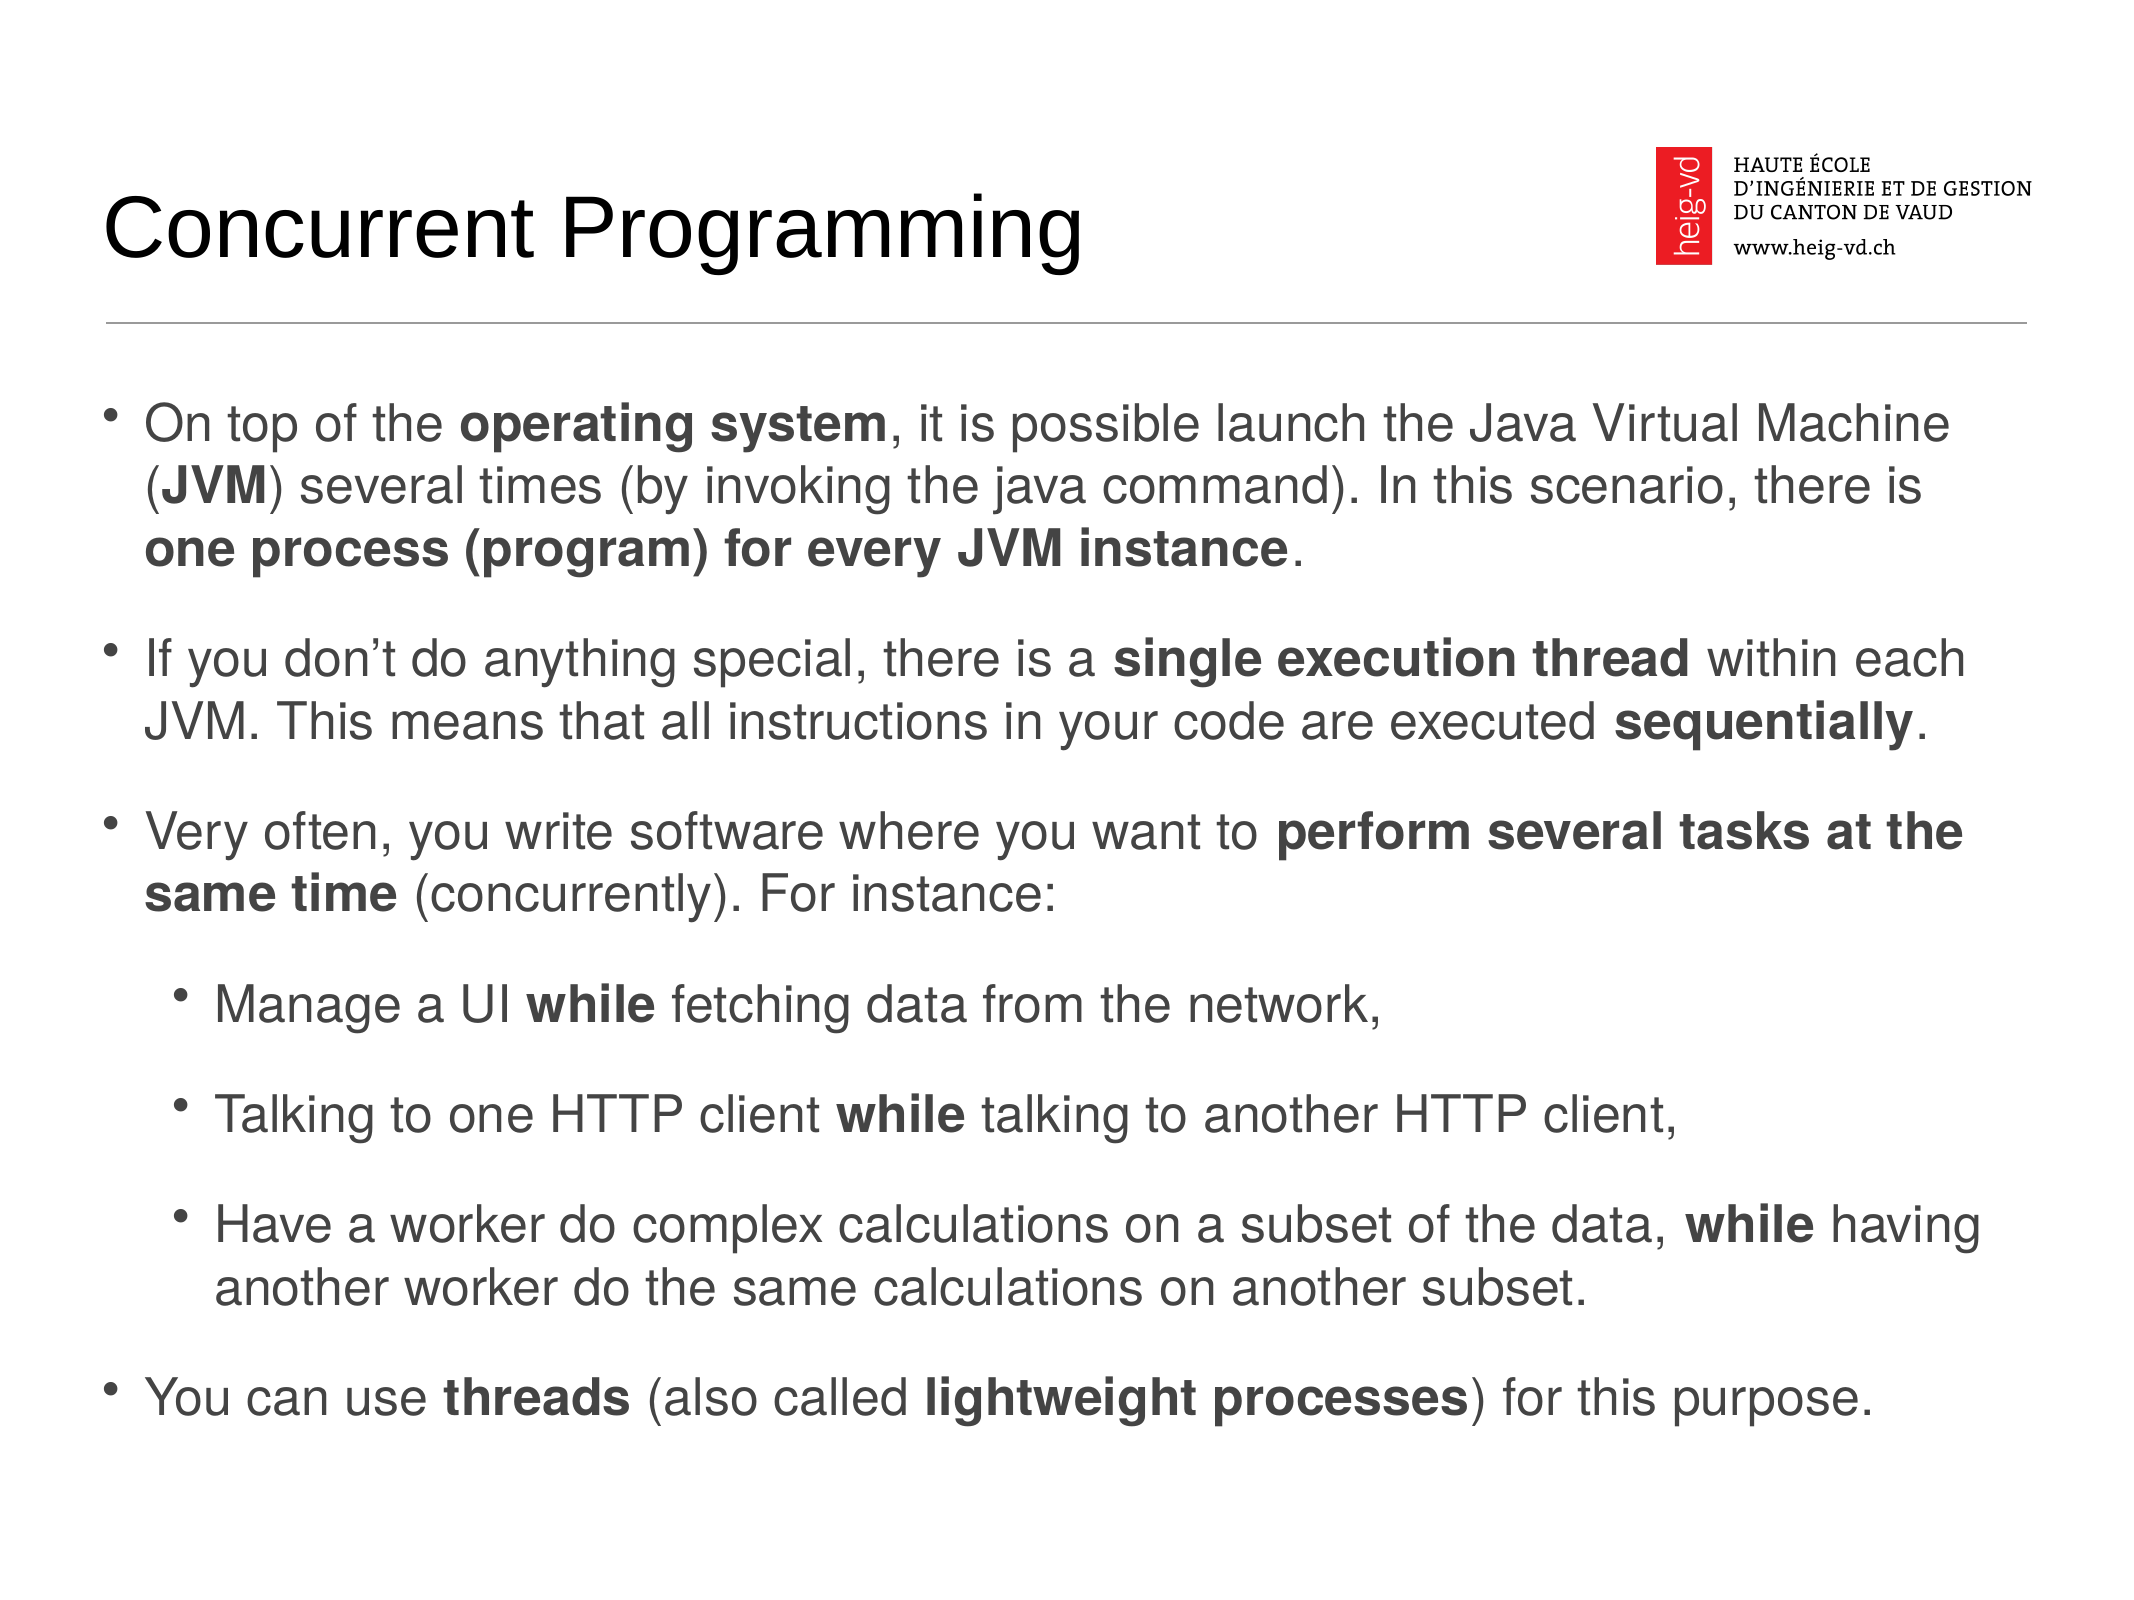

# Concurrent Programming
On top of the operating system, it is possible launch the Java Virtual Machine (JVM) several times (by invoking the java command). In this scenario, there is one process (program) for every JVM instance.
If you don’t do anything special, there is a single execution thread within each JVM. This means that all instructions in your code are executed sequentially.
Very often, you write software where you want to perform several tasks at the same time (concurrently). For instance:
Manage a UI while fetching data from the network,
Talking to one HTTP client while talking to another HTTP client,
Have a worker do complex calculations on a subset of the data, while having another worker do the same calculations on another subset.
You can use threads (also called lightweight processes) for this purpose.